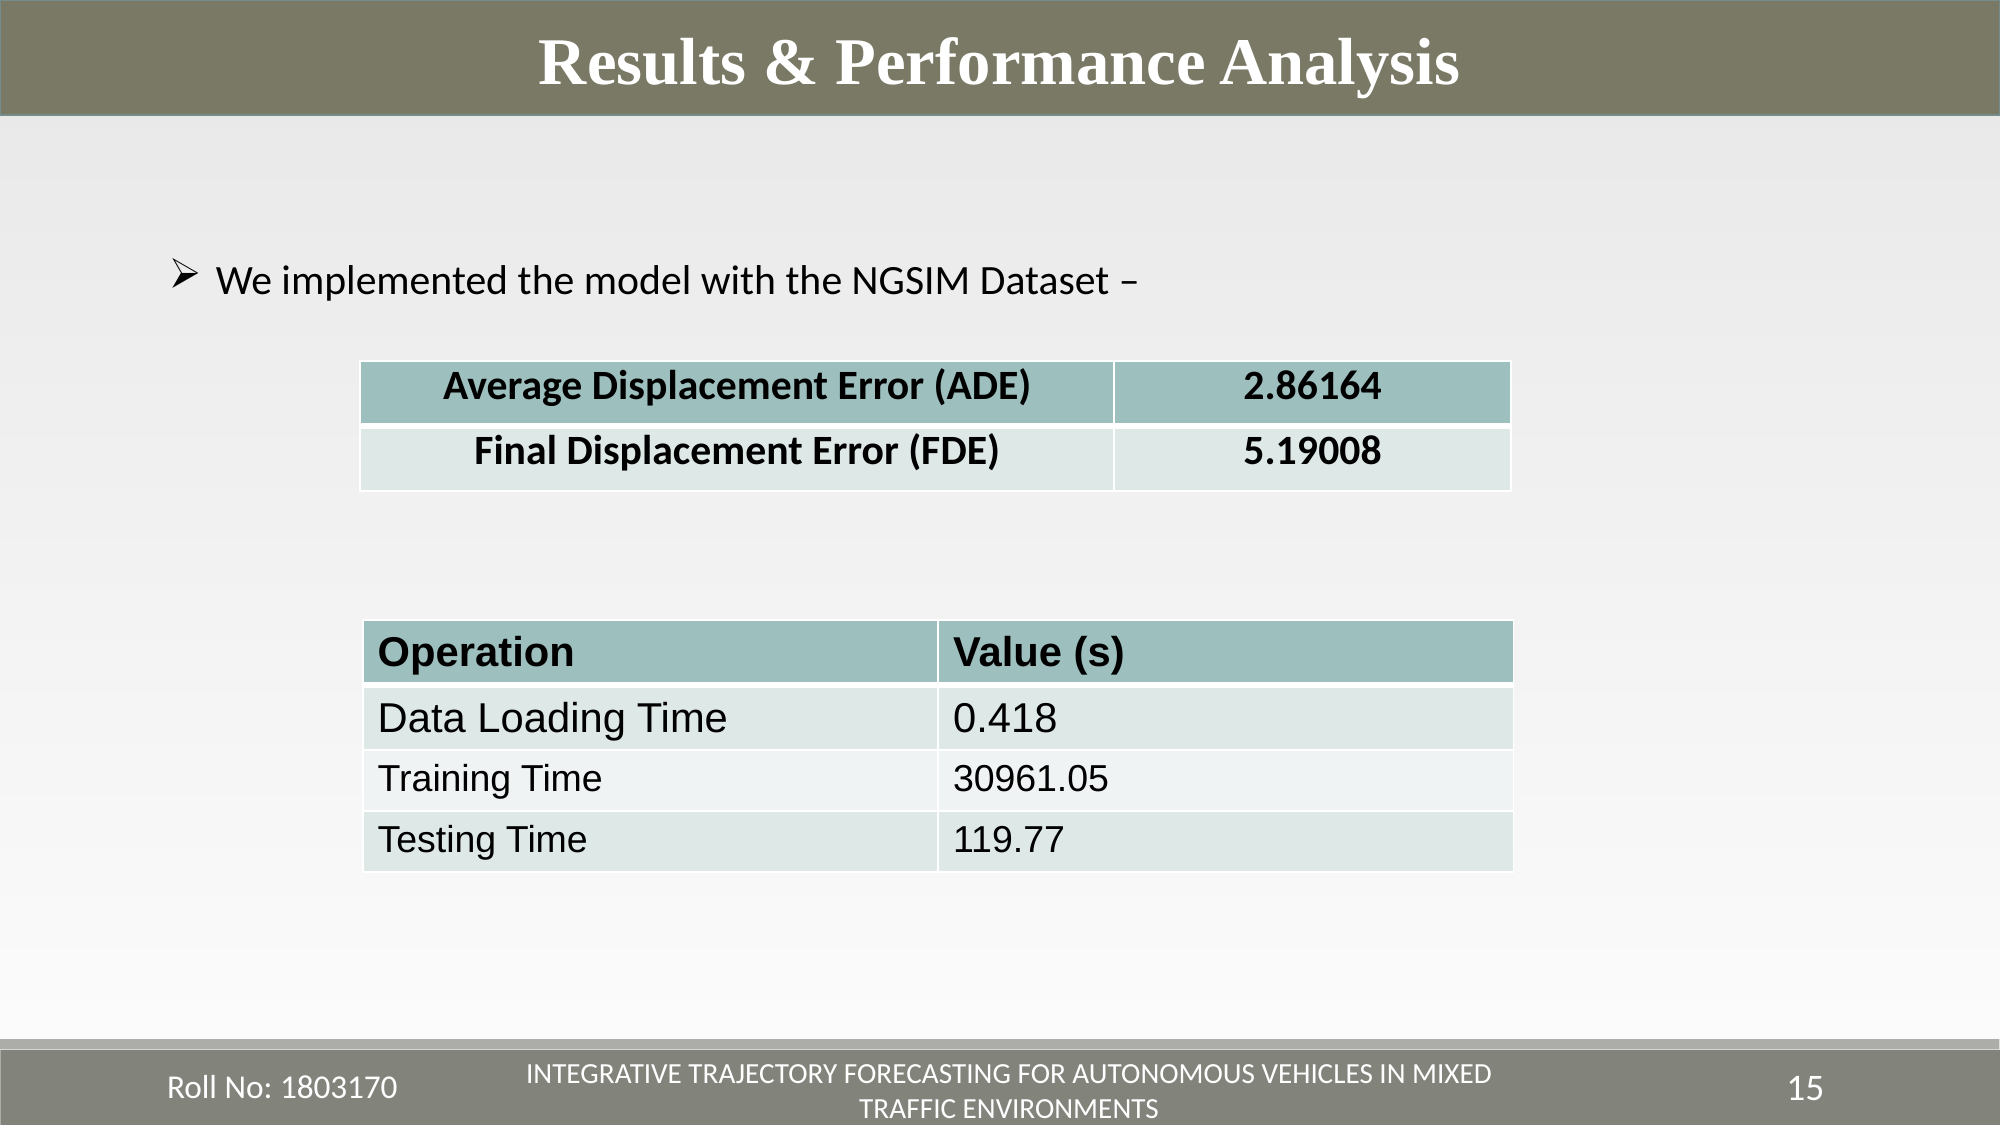

Results & Performance Analysis
We implemented the model with the NGSIM Dataset –

| Average Displacement Error (ADE) | 2.86164 |
| --- | --- |
| Final Displacement Error (FDE) | 5.19008 |
| Operation | Value (s) |
| --- | --- |
| Data Loading Time | 0.418 |
| Training Time | 30961.05 |
| Testing Time | 119.77 |
Roll No: 1803170
15
Integrative Trajectory Forecasting for Autonomous Vehicles in Mixed Traffic Environments